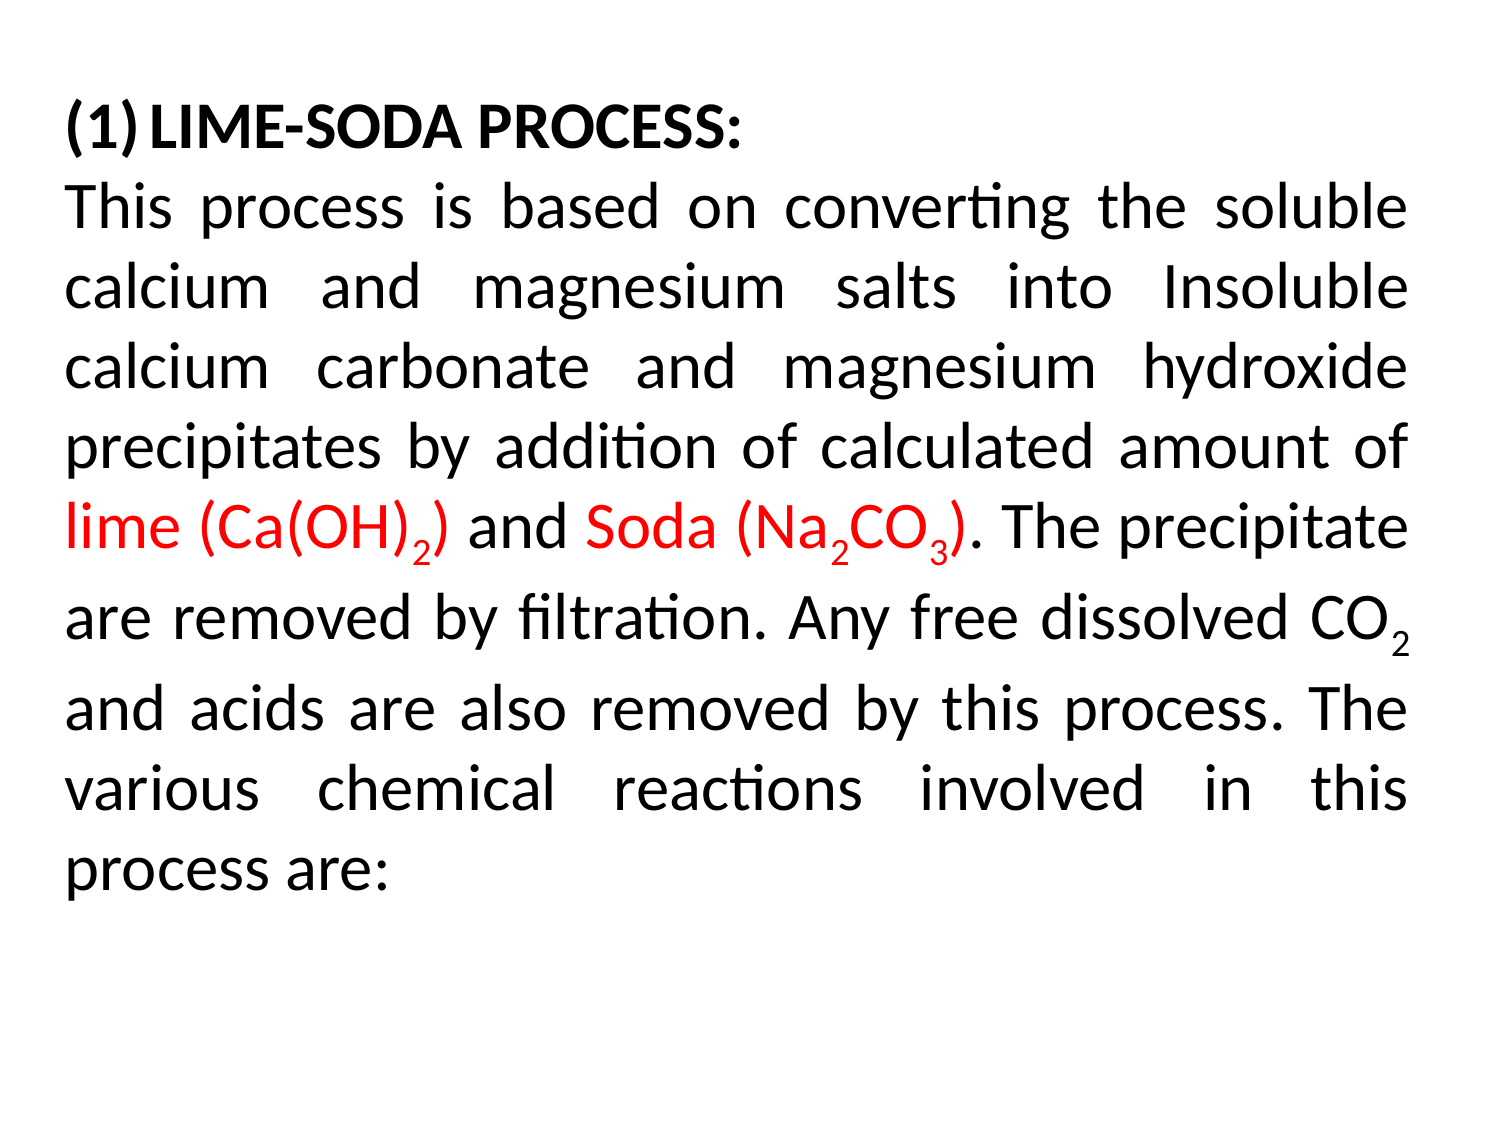

LIME-SODA PROCESS:
This process is based on converting the soluble calcium and magnesium salts into Insoluble calcium carbonate and magnesium hydroxide precipitates by addition of calculated amount of lime (Ca(OH)2) and Soda (Na2CO3). The precipitate are removed by filtration. Any free dissolved CO2 and acids are also removed by this process. The various chemical reactions involved in this process are: